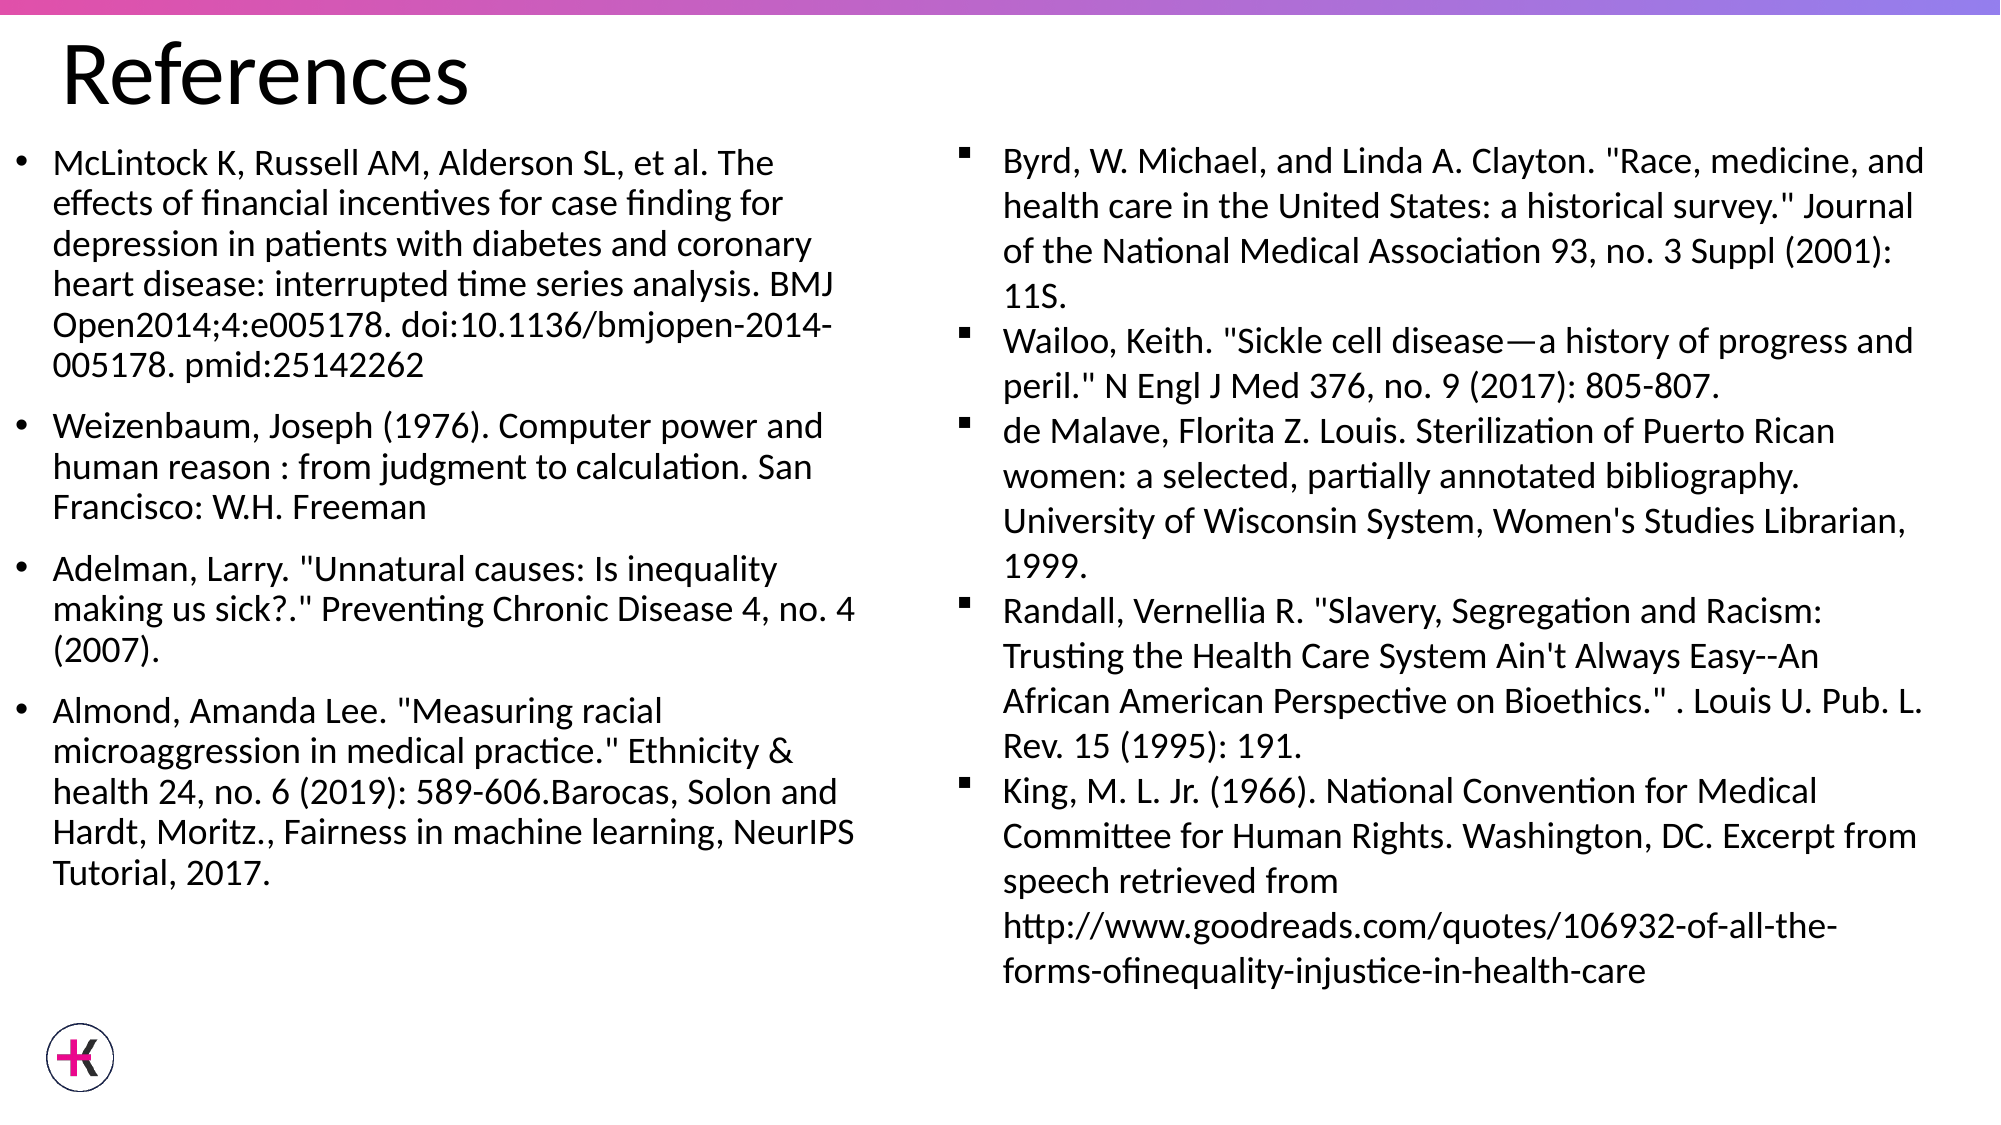

# References
Byrd, W. Michael, and Linda A. Clayton. "Race, medicine, and health care in the United States: a historical survey." Journal of the National Medical Association 93, no. 3 Suppl (2001): 11S.
Wailoo, Keith. "Sickle cell disease—a history of progress and peril." N Engl J Med 376, no. 9 (2017): 805-807.
de Malave, Florita Z. Louis. Sterilization of Puerto Rican women: a selected, partially annotated bibliography. University of Wisconsin System, Women's Studies Librarian, 1999.
Randall, Vernellia R. "Slavery, Segregation and Racism: Trusting the Health Care System Ain't Always Easy--An African American Perspective on Bioethics." . Louis U. Pub. L. Rev. 15 (1995): 191.
King, M. L. Jr. (1966). National Convention for Medical Committee for Human Rights. Washington, DC. Excerpt from speech retrieved from http://www.goodreads.com/quotes/106932-of-all-the-forms-ofinequality-injustice-in-health-care
McLintock K, Russell AM, Alderson SL, et al. The effects of financial incentives for case finding for depression in patients with diabetes and coronary heart disease: interrupted time series analysis. BMJ Open2014;4:e005178. doi:10.1136/bmjopen-2014-005178. pmid:25142262
Weizenbaum, Joseph (1976). Computer power and human reason : from judgment to calculation. San Francisco: W.H. Freeman
Adelman, Larry. "Unnatural causes: Is inequality making us sick?." Preventing Chronic Disease 4, no. 4 (2007).
Almond, Amanda Lee. "Measuring racial microaggression in medical practice." Ethnicity & health 24, no. 6 (2019): 589-606.Barocas, Solon and Hardt, Moritz., Fairness in machine learning, NeurIPS Tutorial, 2017.